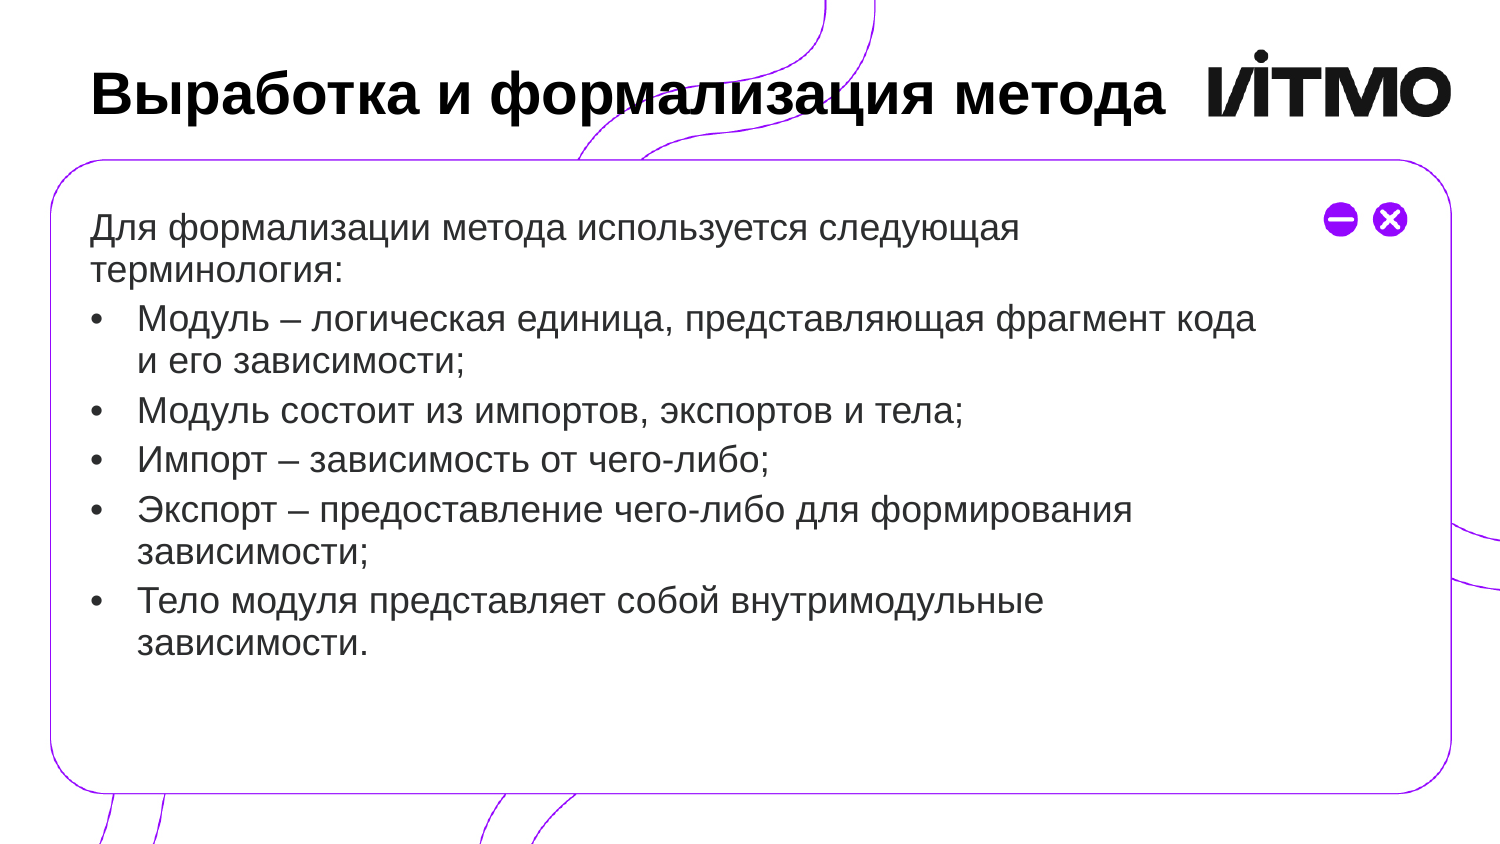

# Выработка и формализация метода
Для формализации метода используется следующая терминология:
Модуль – логическая единица, представляющая фрагмент кода и его зависимости;
Модуль состоит из импортов, экспортов и тела;
Импорт – зависимость от чего-либо;
Экспорт – предоставление чего-либо для формирования зависимости;
Тело модуля представляет собой внутримодульные зависимости.